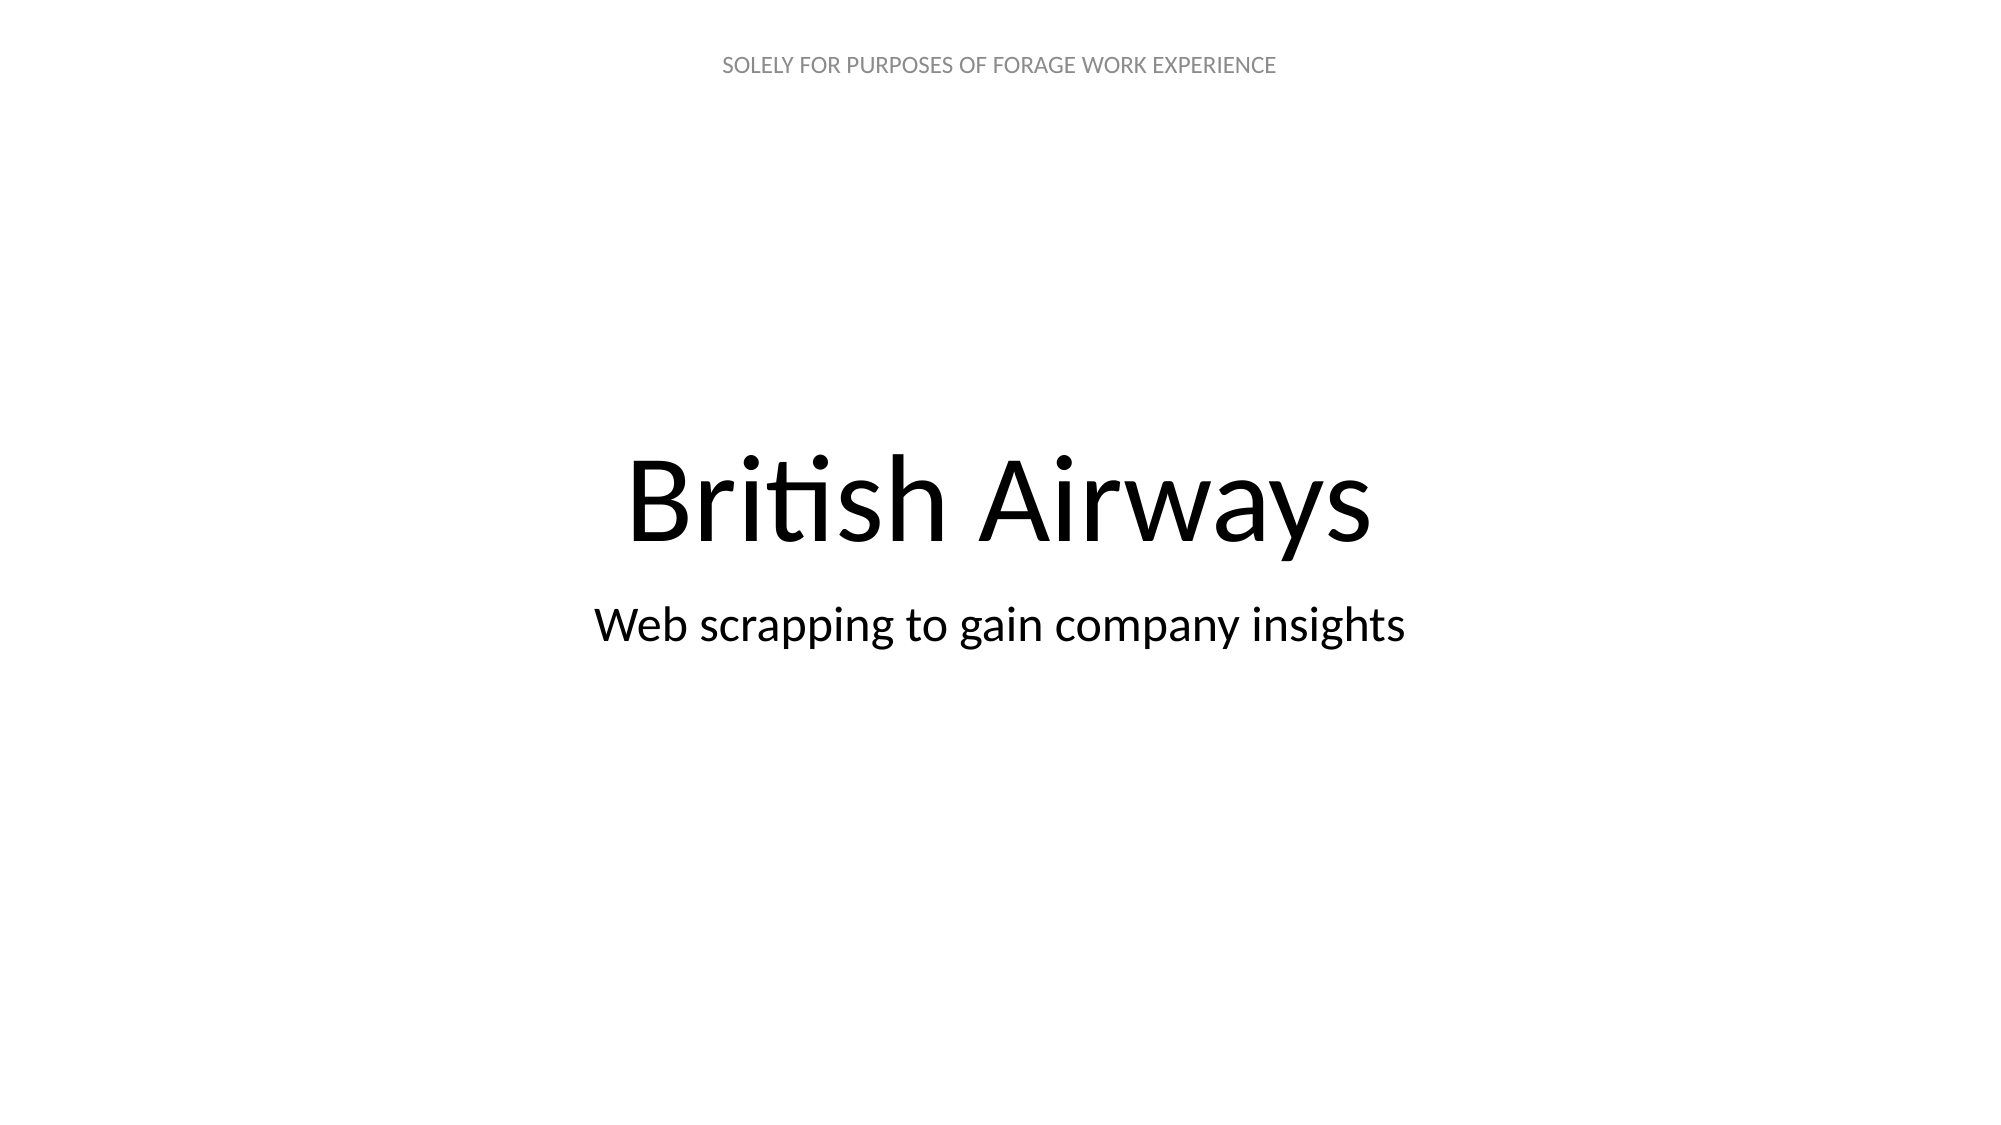

# British Airways
Web scrapping to gain company insights